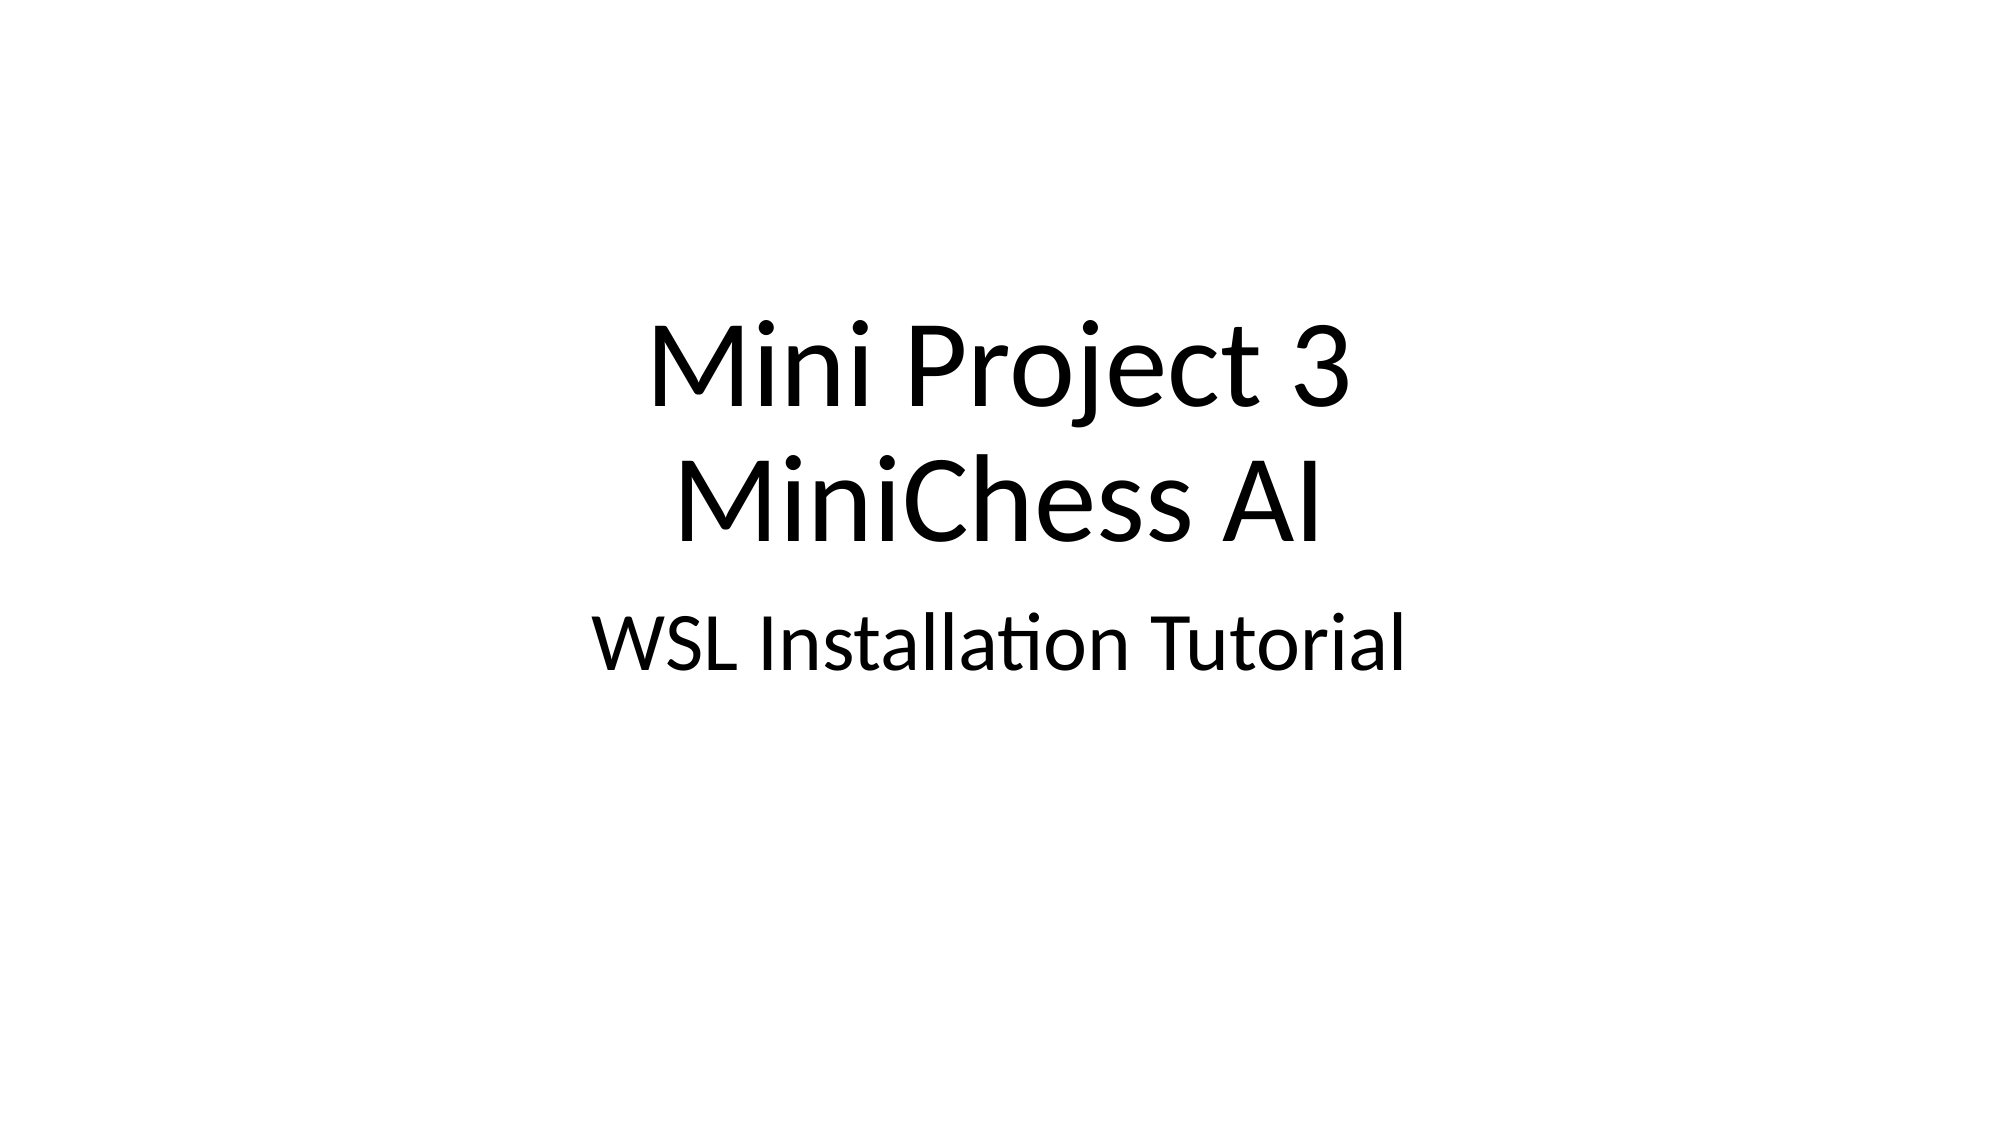

# Mini Project 3 MiniChess AI
WSL Installation Tutorial